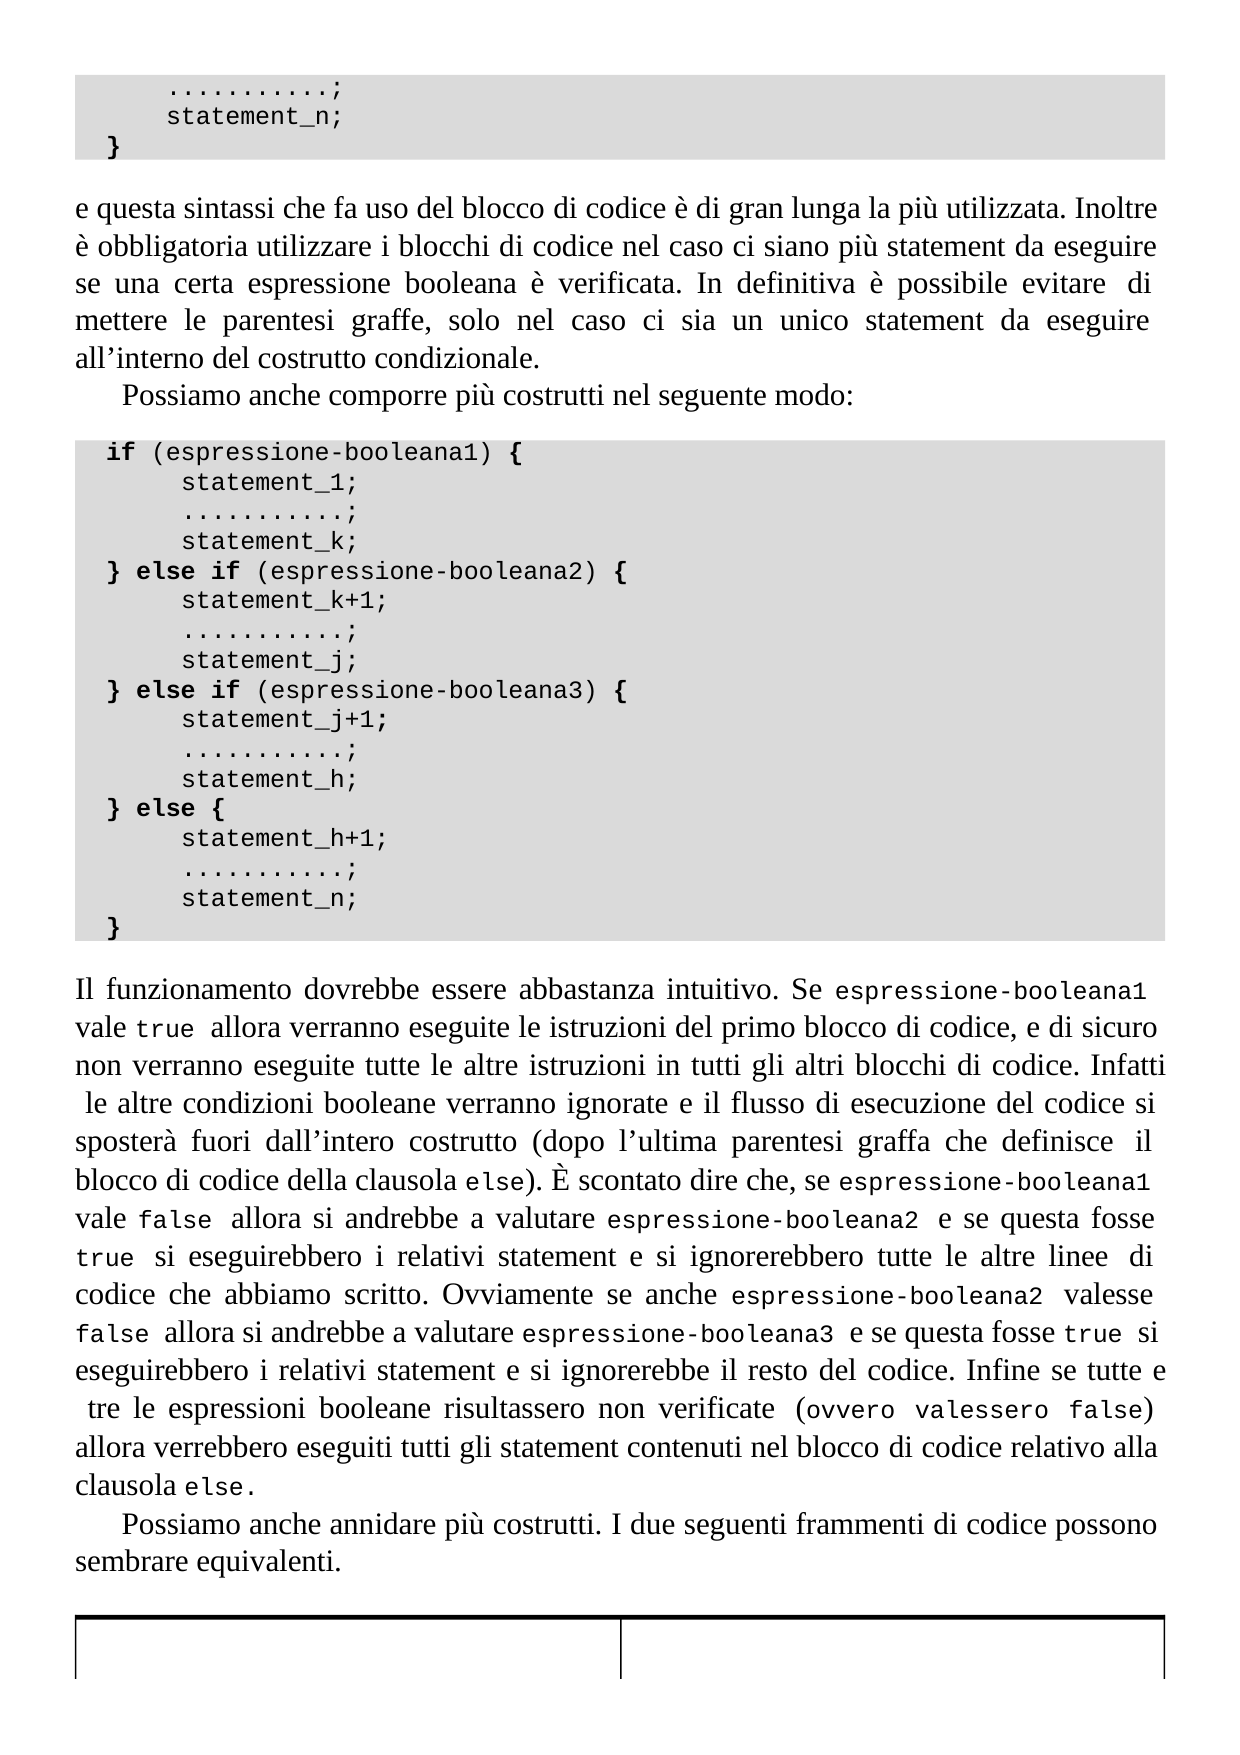

...........;
statement_n;
}
e questa sintassi che fa uso del blocco di codice è di gran lunga la più utilizzata. Inoltre  è obbligatoria utilizzare i blocchi di codice nel caso ci siano più statement da eseguire  se una certa espressione booleana è verificata. In definitiva è possibile evitare di  mettere le parentesi graffe, solo nel caso ci sia un unico statement da eseguire  all’interno del costrutto condizionale.
Possiamo anche comporre più costrutti nel seguente modo:
if (espressione-booleana1) {
statement_1;
...........;
statement_k;
} else if (espressione-booleana2) {
statement_k+1;
...........;
statement_j;
} else if (espressione-booleana3) {
statement_j+1;
...........;
statement_h;
} else {
statement_h+1;
...........;
statement_n;
}
Il funzionamento dovrebbe essere abbastanza intuitivo. Se espressione-booleana1  vale true allora verranno eseguite le istruzioni del primo blocco di codice, e di sicuro  non verranno eseguite tutte le altre istruzioni in tutti gli altri blocchi di codice. Infatti  le altre condizioni booleane verranno ignorate e il flusso di esecuzione del codice si  sposterà fuori dall’intero costrutto (dopo l’ultima parentesi graffa che definisce il  blocco di codice della clausola else). È scontato dire che, se espressione-booleana1  vale false allora si andrebbe a valutare espressione-booleana2 e se questa fosse  true si eseguirebbero i relativi statement e si ignorerebbero tutte le altre linee di  codice che abbiamo scritto. Ovviamente se anche espressione-booleana2 valesse  false allora si andrebbe a valutare espressione-booleana3 e se questa fosse true si  eseguirebbero i relativi statement e si ignorerebbe il resto del codice. Infine se tutte e  tre le espressioni booleane risultassero non verificate (ovvero valessero false)  allora verrebbero eseguiti tutti gli statement contenuti nel blocco di codice relativo alla  clausola else.
Possiamo anche annidare più costrutti. I due seguenti frammenti di codice possono  sembrare equivalenti.